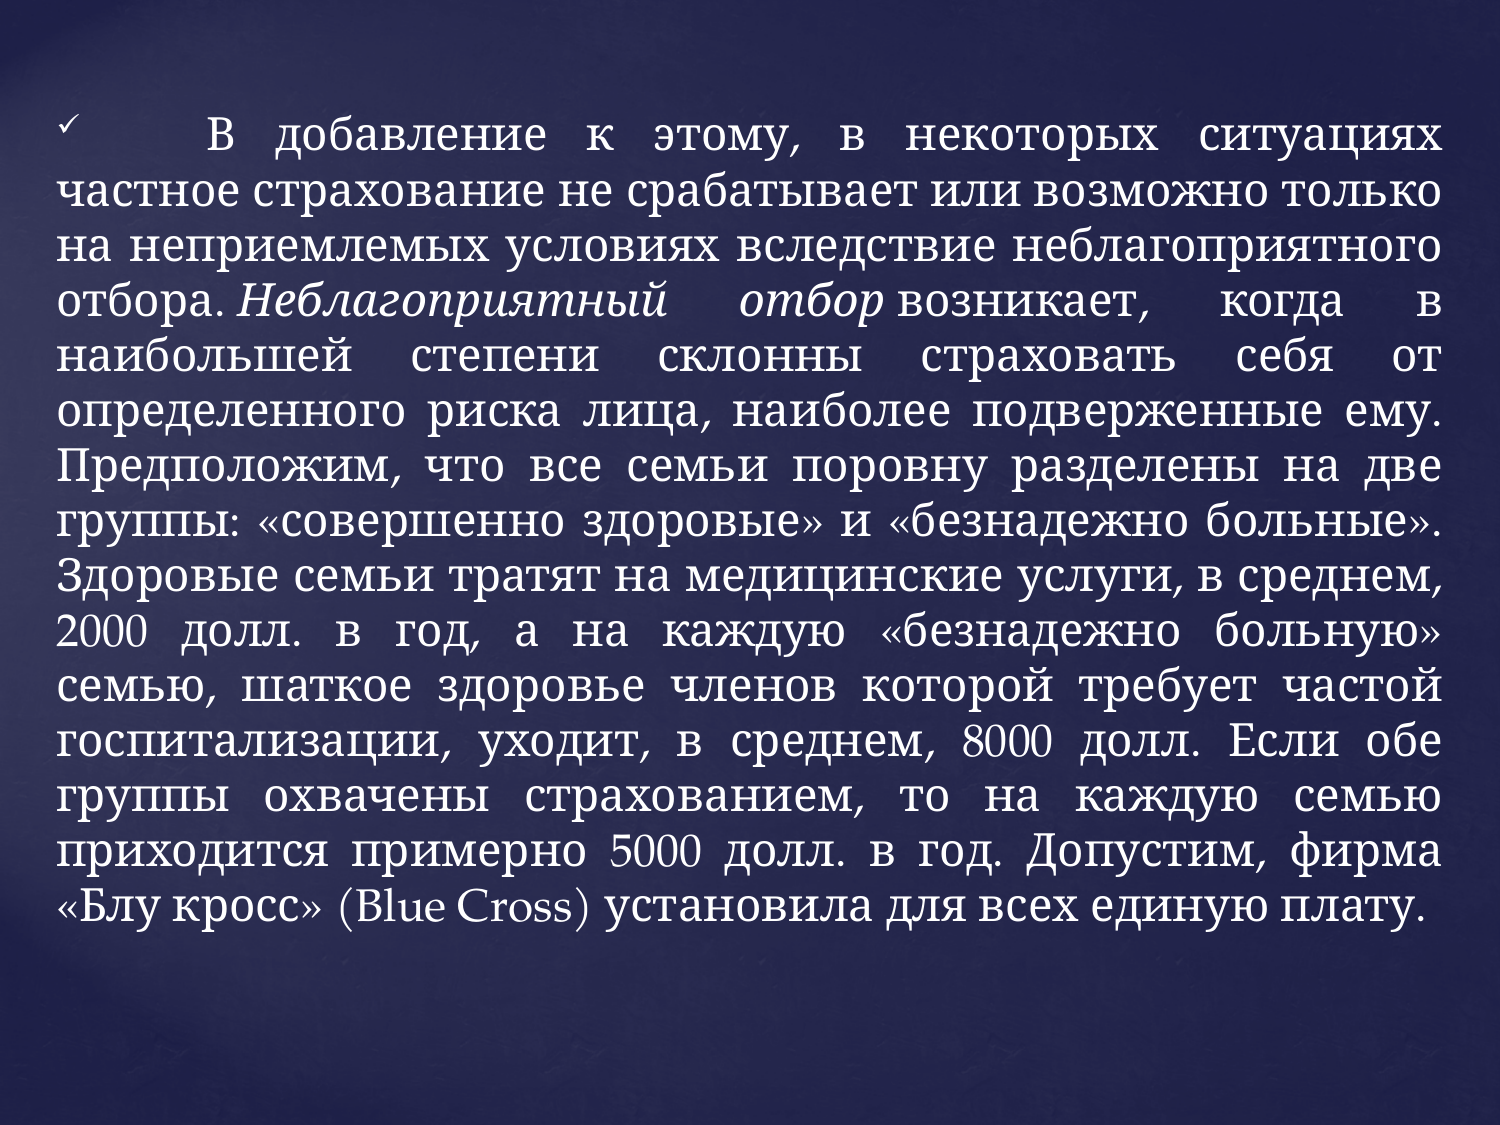

В добавление к этому, в некоторых ситуациях частное страхование не срабатывает или возможно только на неприемлемых условиях вследствие неблагоприятного отбора. Неблагоприятный отбор возникает, когда в наибольшей степени склонны страховать себя от определенного риска лица, наиболее подверженные ему. Предположим, что все семьи поровну разделены на две группы: «совершенно здоровые» и «безнадежно больные». Здоровые семьи тратят на медицинские услуги, в среднем, 2000 долл. в год, а на каждую «безнадежно больную» семью, шаткое здоровье членов которой требует частой госпитализации, уходит, в среднем, 8000 долл. Если обе группы охвачены страхованием, то на каждую семью приходится примерно 5000 долл. в год. Допустим, фирма «Блу кросс» (Blue Cross) установила для всех единую плату.